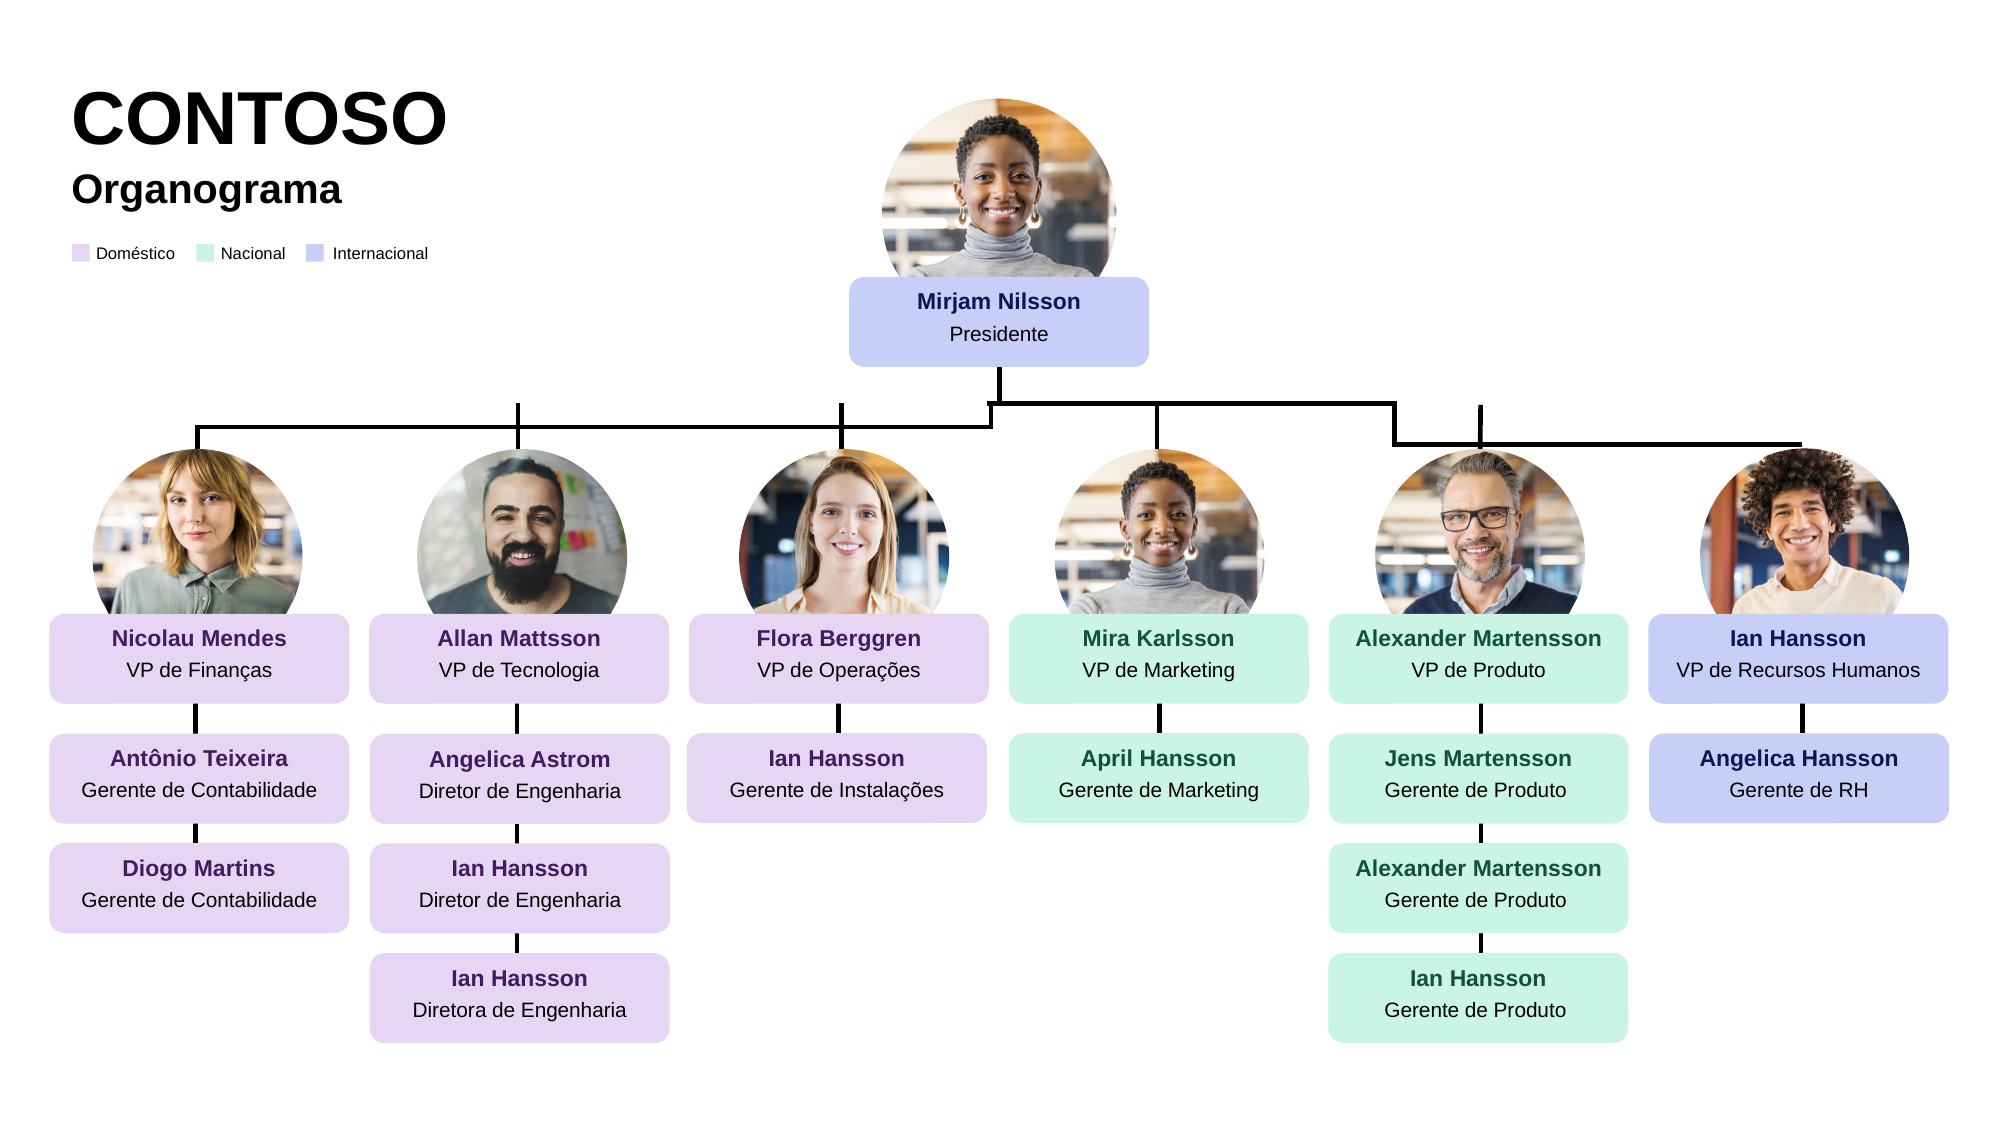

# CONTOSO

Organograma

Doméstico

Nacional

Internacional
Mirjam Nilsson
Presidente

Nicolau Mendes
VP de Finanças
Allan Mattsson
VP de Tecnologia
Flora Berggren
VP de Operações
Mira Karlsson
VP de Marketing
Alexander Martensson
VP de Produto
Ian Hansson
VP de Recursos Humanos
Ian Hansson
Gerente de Instalações
April Hansson
Gerente de Marketing
Angelica Hansson
Gerente de RH
Antônio Teixeira
Gerente de Contabilidade
Jens Martensson
Gerente de Produto
Angelica Astrom
Diretor de Engenharia
Diogo Martins
Gerente de Contabilidade
Alexander Martensson
Gerente de Produto
Ian Hansson
Diretor de Engenharia
Ian Hansson
Gerente de Produto
Ian Hansson
Diretora de Engenharia